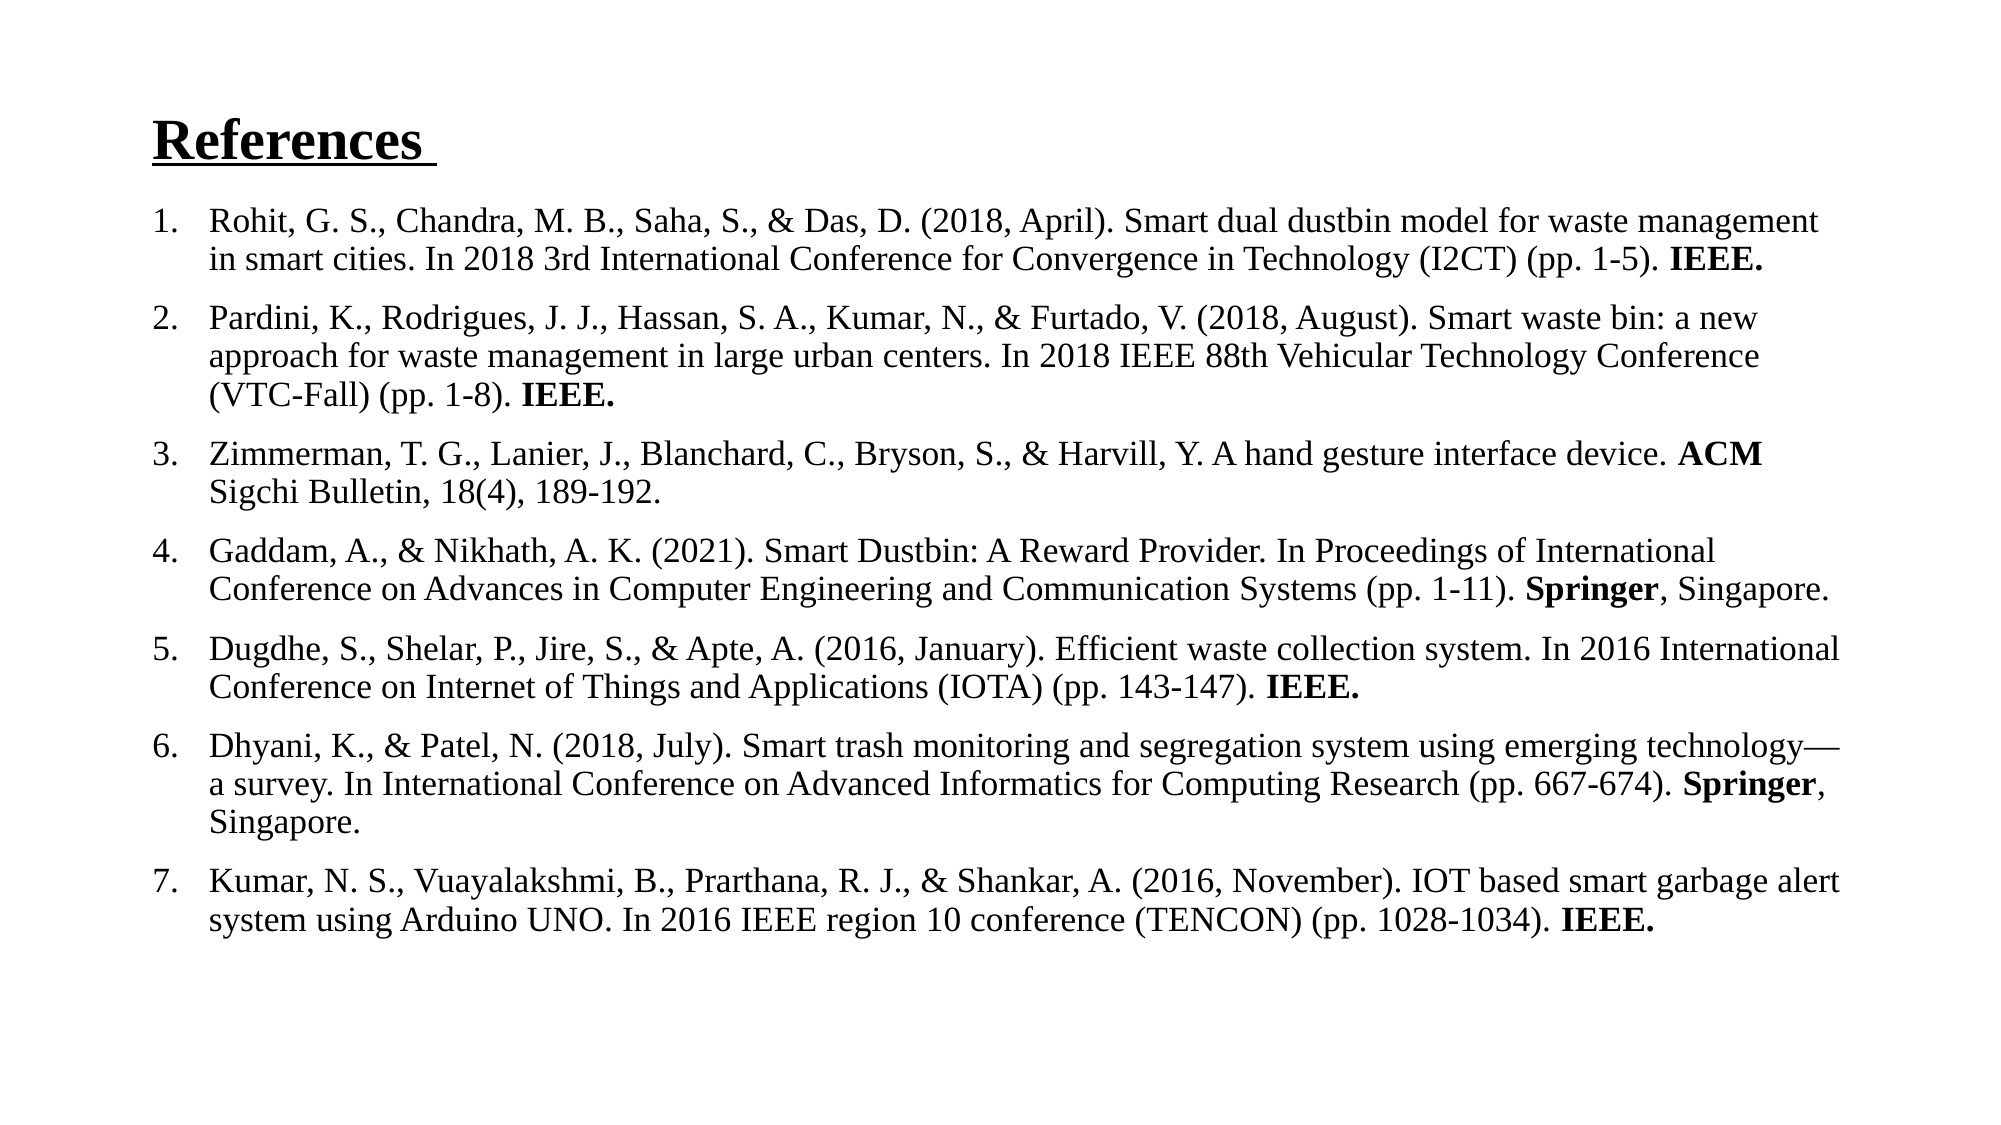

# References
Rohit, G. S., Chandra, M. B., Saha, S., & Das, D. (2018, April). Smart dual dustbin model for waste management in smart cities. In 2018 3rd International Conference for Convergence in Technology (I2CT) (pp. 1-5). IEEE.
Pardini, K., Rodrigues, J. J., Hassan, S. A., Kumar, N., & Furtado, V. (2018, August). Smart waste bin: a new approach for waste management in large urban centers. In 2018 IEEE 88th Vehicular Technology Conference (VTC-Fall) (pp. 1-8). IEEE.
Zimmerman, T. G., Lanier, J., Blanchard, C., Bryson, S., & Harvill, Y. A hand gesture interface device. ACM Sigchi Bulletin, 18(4), 189-192.
Gaddam, A., & Nikhath, A. K. (2021). Smart Dustbin: A Reward Provider. In Proceedings of International Conference on Advances in Computer Engineering and Communication Systems (pp. 1-11). Springer, Singapore.
Dugdhe, S., Shelar, P., Jire, S., & Apte, A. (2016, January). Efficient waste collection system. In 2016 International Conference on Internet of Things and Applications (IOTA) (pp. 143-147). IEEE.
Dhyani, K., & Patel, N. (2018, July). Smart trash monitoring and segregation system using emerging technology—a survey. In International Conference on Advanced Informatics for Computing Research (pp. 667-674). Springer, Singapore.
Kumar, N. S., Vuayalakshmi, B., Prarthana, R. J., & Shankar, A. (2016, November). IOT based smart garbage alert system using Arduino UNO. In 2016 IEEE region 10 conference (TENCON) (pp. 1028-1034). IEEE.